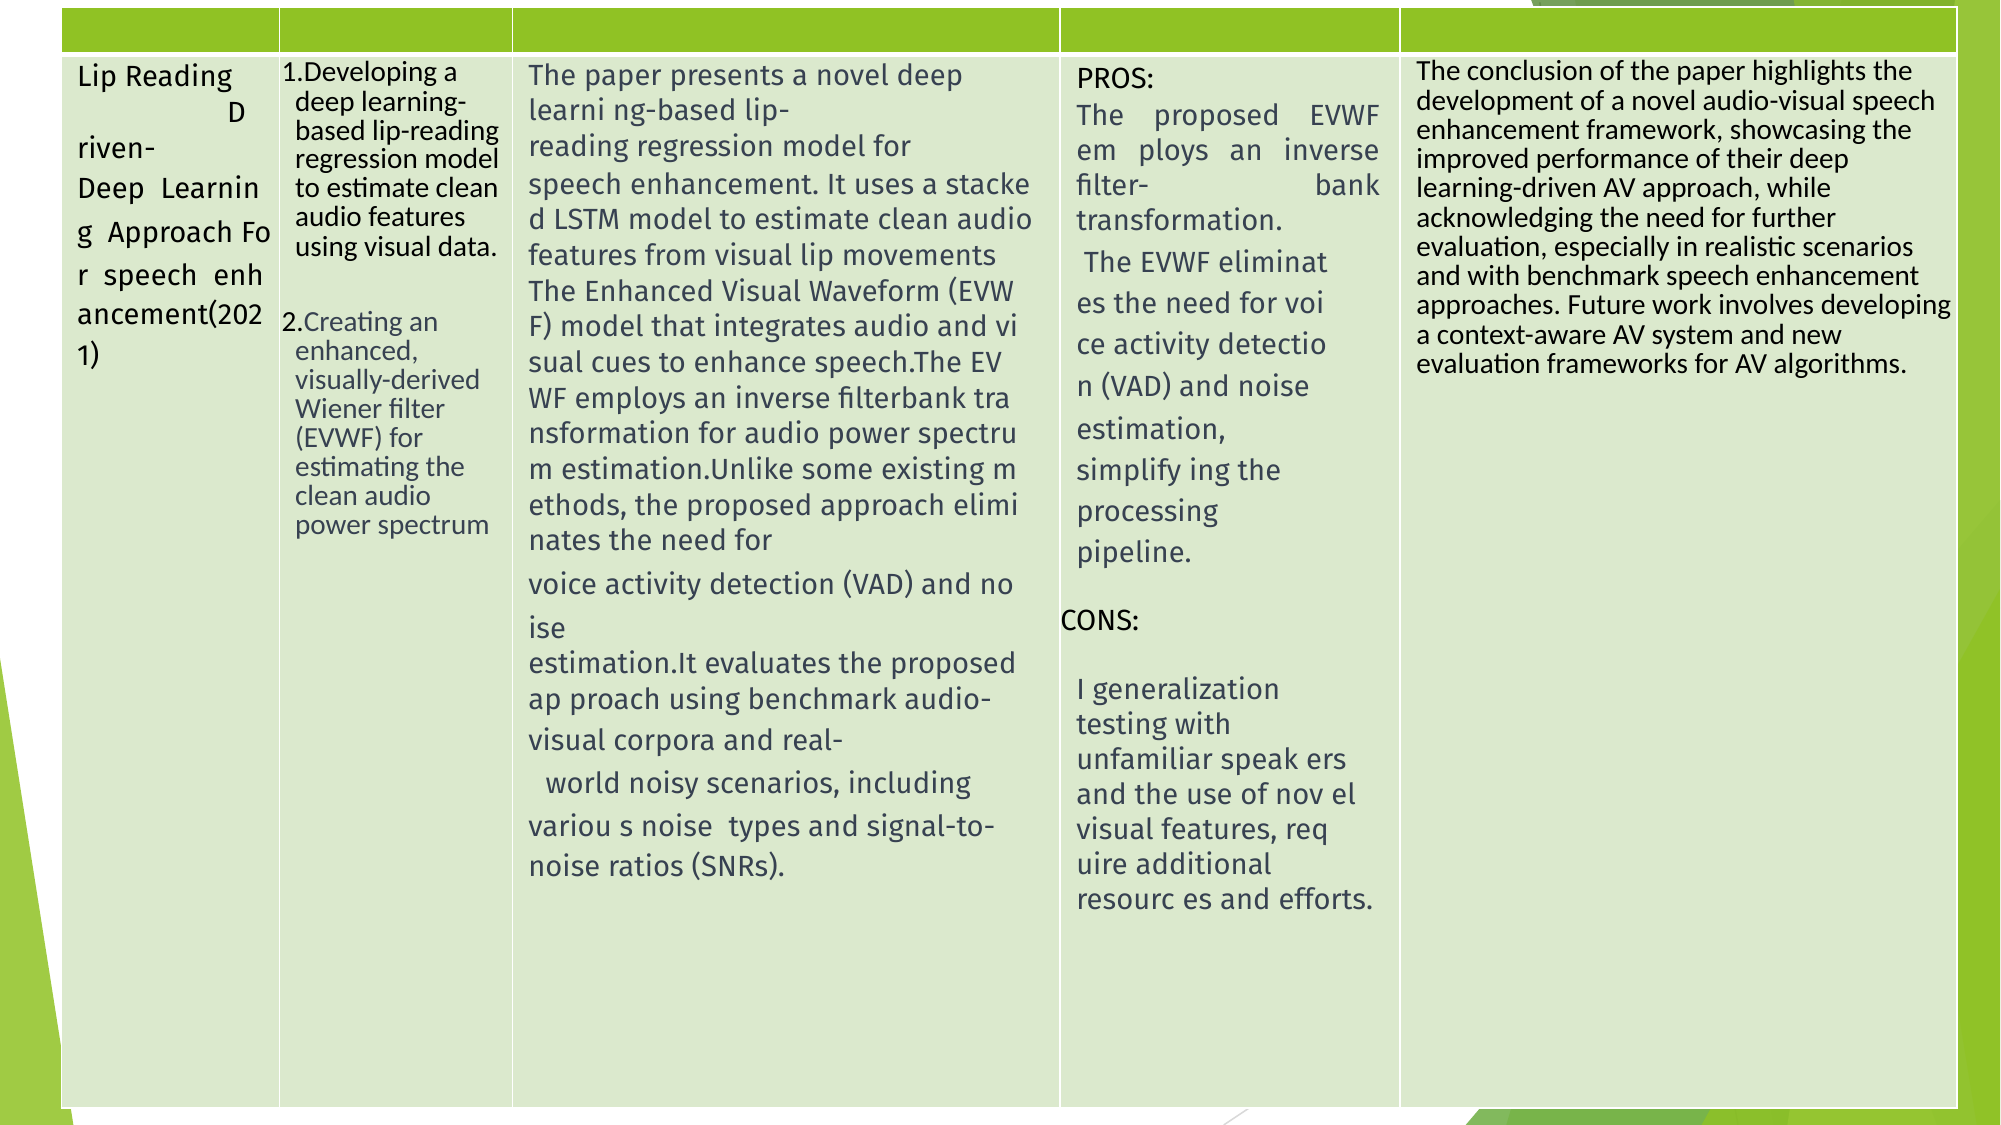

|  |  |  |  |  |
| --- | --- | --- | --- | --- |
| Lip Reading D riven- Deep Learnin g Approach Fo r speech enh ancement(202 1) | Developing a deep learning- based lip-reading regression model to estimate clean audio features using visual data. Creating an enhanced, visually-derived Wiener filter (EVWF) for estimating the clean audio power spectrum | The paper presents a novel deep learni ng-based lip- reading regression model for speech enhancement. It uses a stacke d LSTM model to estimate clean audio features from visual lip movements The Enhanced Visual Waveform (EVW F) model that integrates audio and vi sual cues to enhance speech.The EV WF employs an inverse filterbank tra nsformation for audio power spectru m estimation.Unlike some existing m ethods, the proposed approach elimi nates the need for voice activity detection (VAD) and no ise estimation.It evaluates the proposed ap proach using benchmark audio- visual corpora and real- world noisy scenarios, including variou s noise types and signal-to- noise ratios (SNRs). | PROS: The proposed EVWF em ploys an inverse filter- bank transformation. The EVWF eliminat es the need for voi ce activity detectio n (VAD) and noise estimation, simplify ing the processing pipeline. CONS: I generalization testing with unfamiliar speak ers and the use of nov el visual features, req uire additional resourc es and efforts. | The conclusion of the paper highlights the development of a novel audio-visual speech enhancement framework, showcasing the improved performance of their deep learning-driven AV approach, while acknowledging the need for further evaluation, especially in realistic scenarios and with benchmark speech enhancement approaches. Future work involves developing a context-aware AV system and new evaluation frameworks for AV algorithms. |